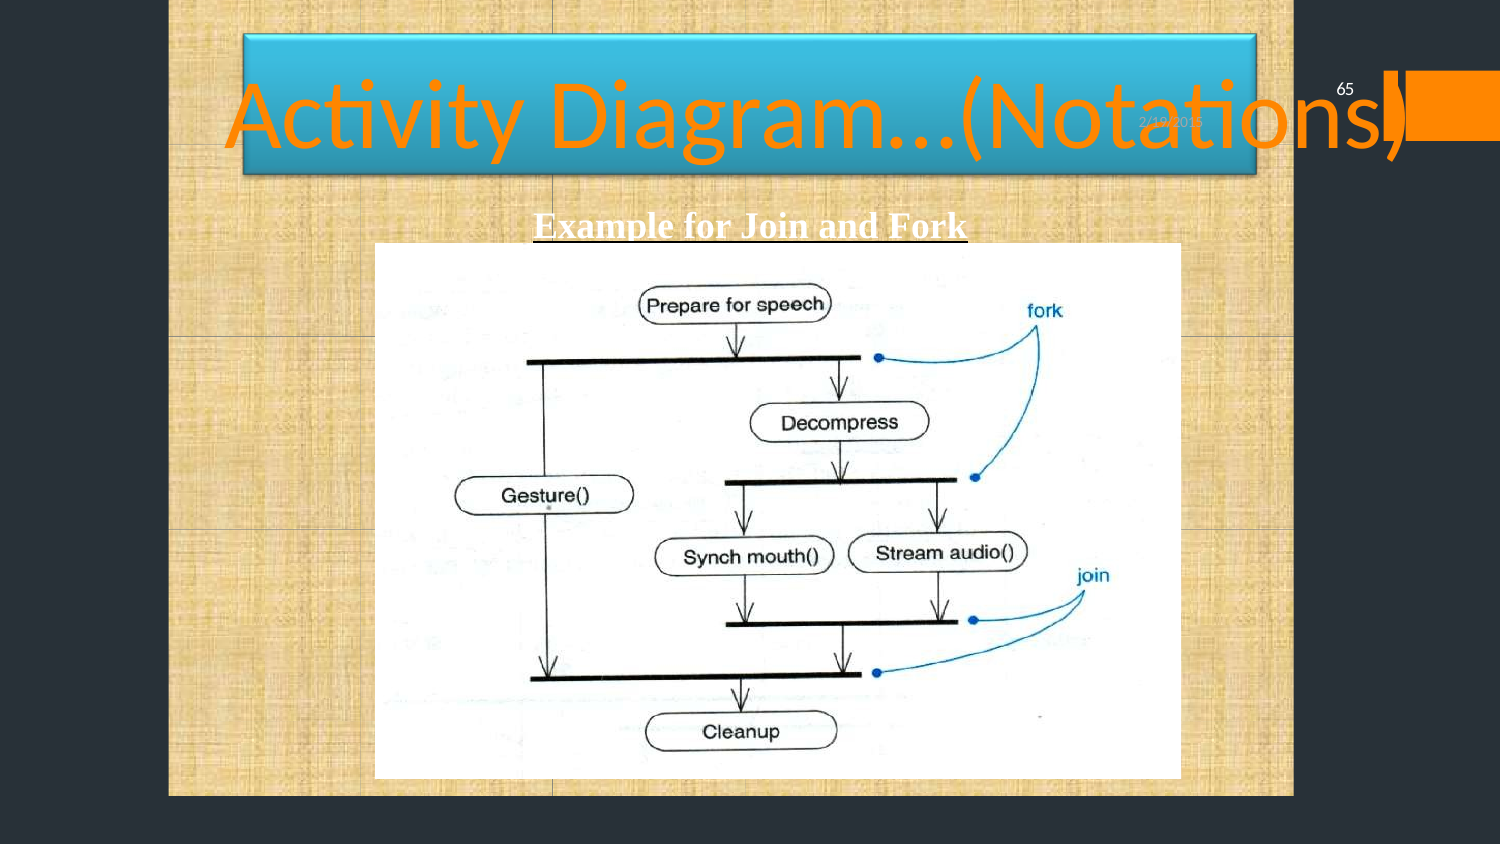

# Activity Diagram…(Notations)
65
2/19/2015
Example for Join and Fork